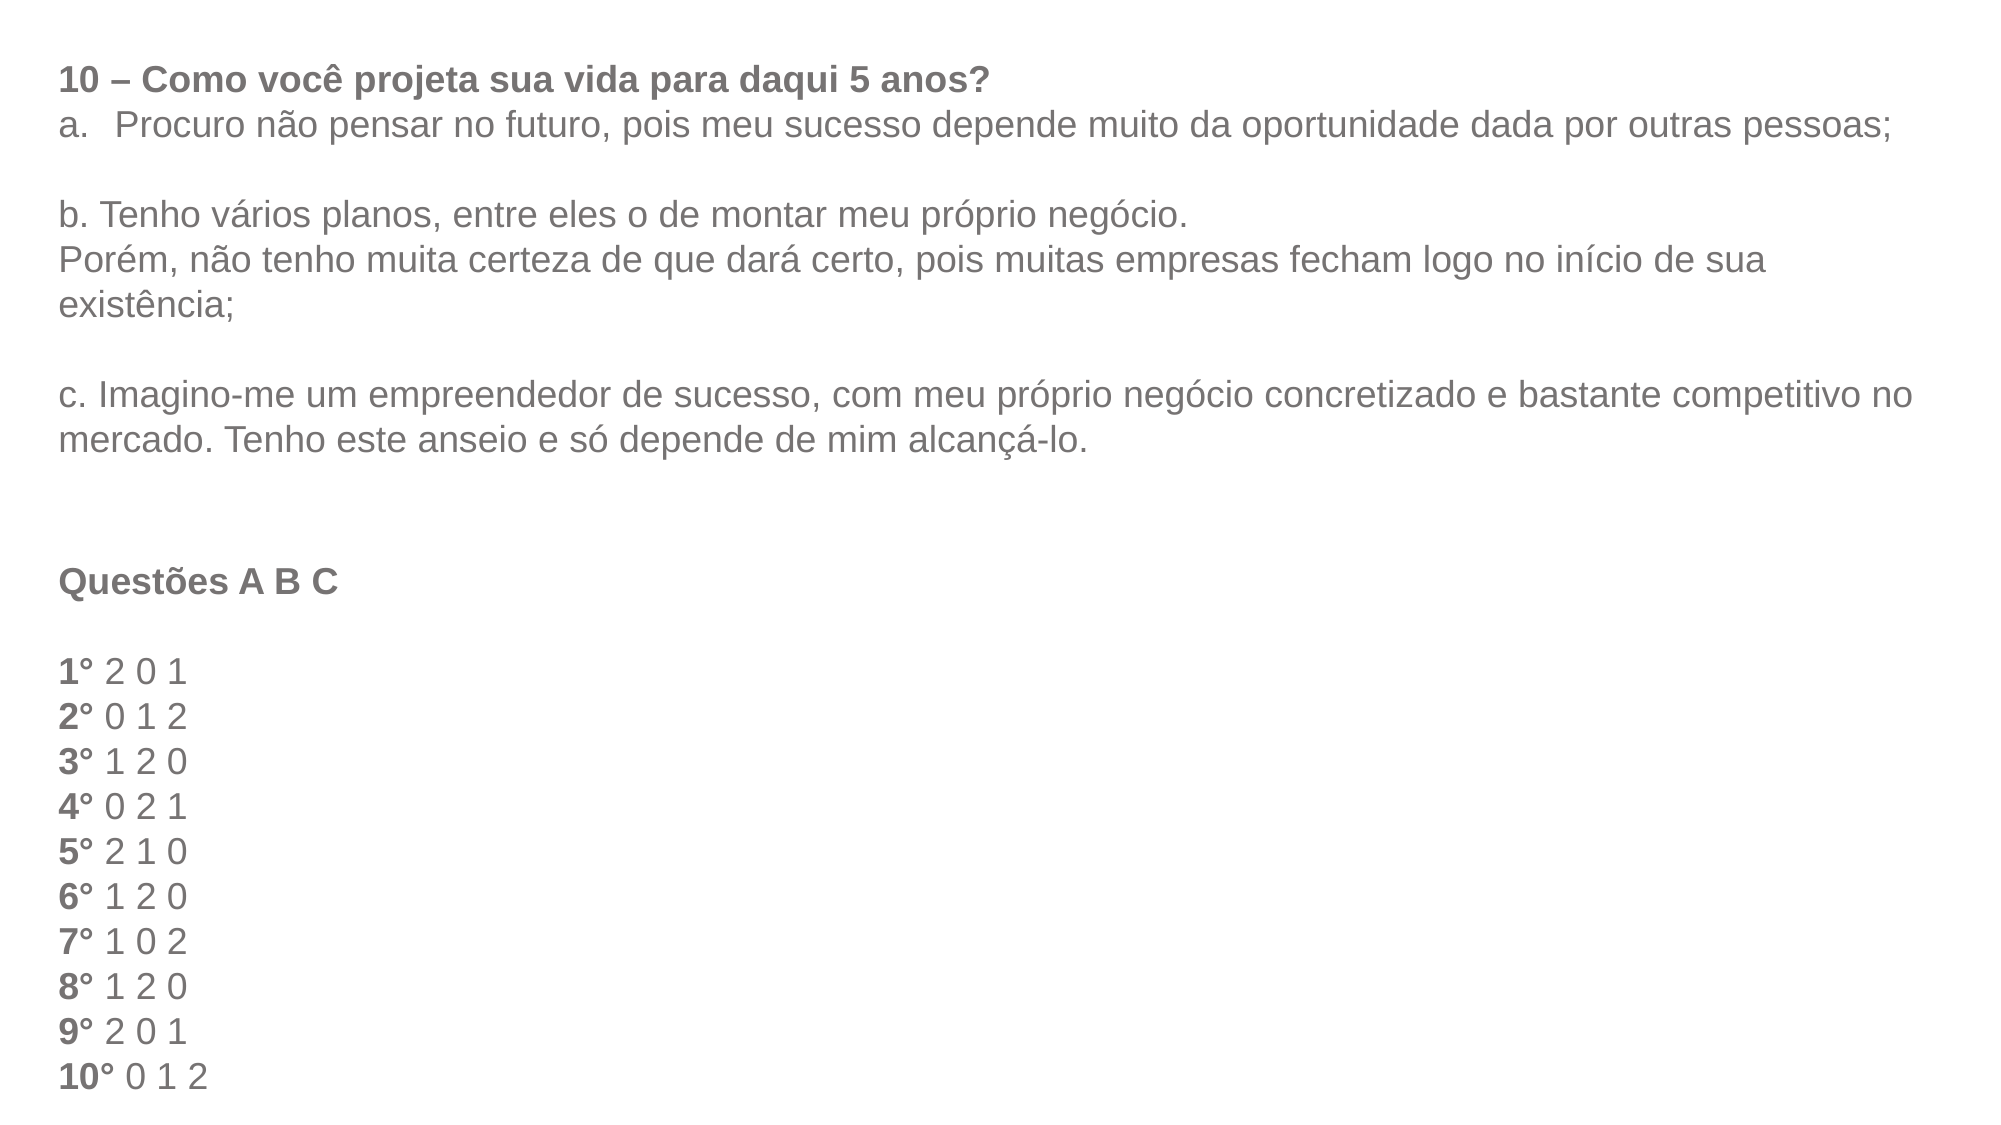

10 – Como você projeta sua vida para daqui 5 anos?
Procuro não pensar no futuro, pois meu sucesso depende muito da oportunidade dada por outras pessoas;

b. Tenho vários planos, entre eles o de montar meu próprio negócio.
Porém, não tenho muita certeza de que dará certo, pois muitas empresas fecham logo no início de sua existência;

c. Imagino-me um empreendedor de sucesso, com meu próprio negócio concretizado e bastante competitivo no mercado. Tenho este anseio e só depende de mim alcançá-lo.
Questões A B C

1° 2 0 1
2° 0 1 2
3° 1 2 0
4° 0 2 1
5° 2 1 0
6° 1 2 0
7° 1 0 2
8° 1 2 0
9° 2 0 1
10° 0 1 2